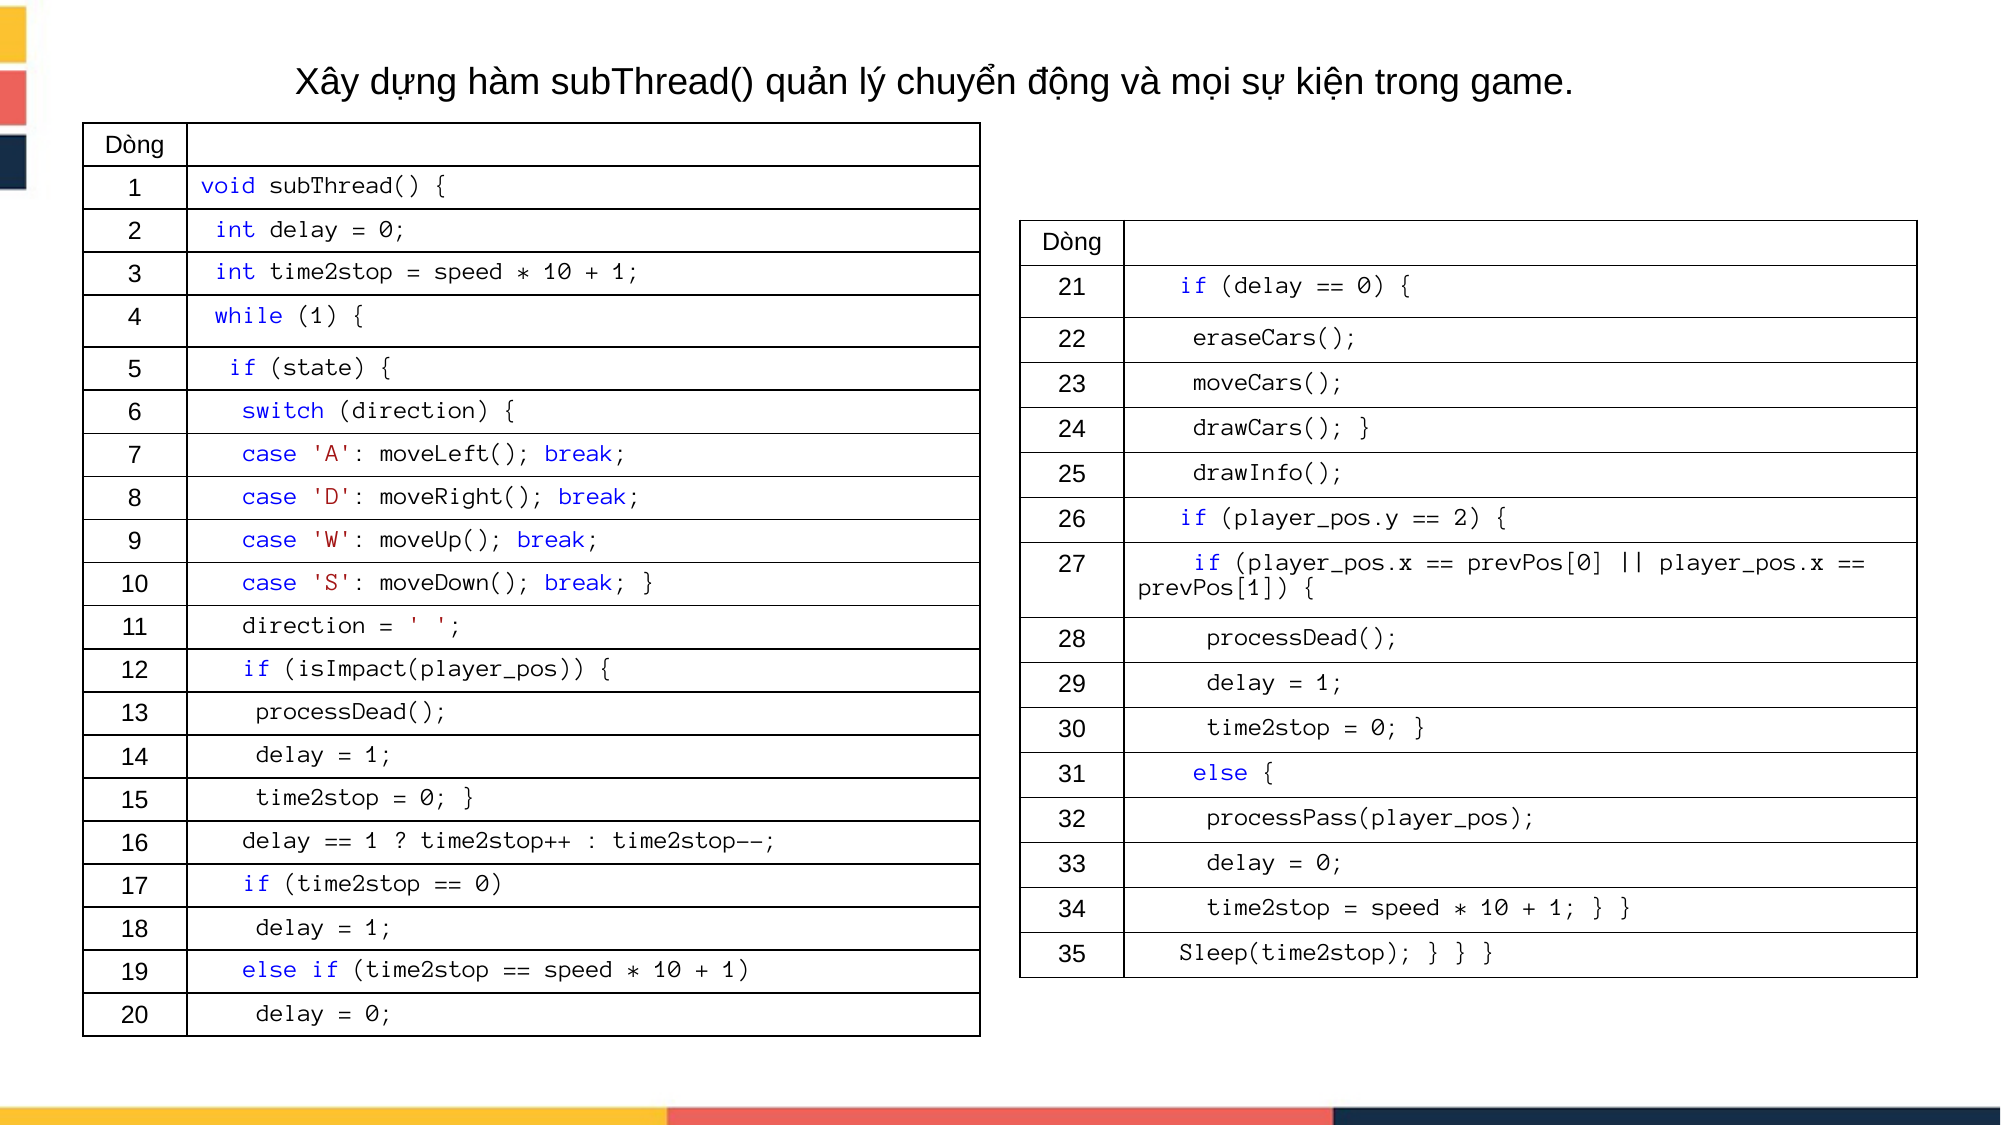

Xây dựng hàm subThread() quản lý chuyển động và mọi sự kiện trong game.
| Dòng |  |
| --- | --- |
| 1 | void subThread() { |
| 2 | int delay = 0; |
| 3 | int time2stop = speed \* 10 + 1; |
| 4 | while (1) { |
| 5 | if (state) { |
| 6 | switch (direction) { |
| 7 | case 'A': moveLeft(); break; |
| 8 | case 'D': moveRight(); break; |
| 9 | case 'W': moveUp(); break; |
| 10 | case 'S': moveDown(); break; } |
| 11 | direction = ' '; |
| 12 | if (isImpact(player\_pos)) { |
| 13 | processDead(); |
| 14 | delay = 1; |
| 15 | time2stop = 0; } |
| 16 | delay == 1 ? time2stop++ : time2stop--; |
| 17 | if (time2stop == 0) |
| 18 | delay = 1; |
| 19 | else if (time2stop == speed \* 10 + 1) |
| 20 | delay = 0; |
| Dòng |  |
| --- | --- |
| 21 | if (delay == 0) { |
| 22 | eraseCars(); |
| 23 | moveCars(); |
| 24 | drawCars(); } |
| 25 | drawInfo(); |
| 26 | if (player\_pos.y == 2) { |
| 27 | if (player\_pos.x == prevPos[0] || player\_pos.x == prevPos[1]) { |
| 28 | processDead(); |
| 29 | delay = 1; |
| 30 | time2stop = 0; } |
| 31 | else { |
| 32 | processPass(player\_pos); |
| 33 | delay = 0; |
| 34 | time2stop = speed \* 10 + 1; } } |
| 35 | Sleep(time2stop); } } } |